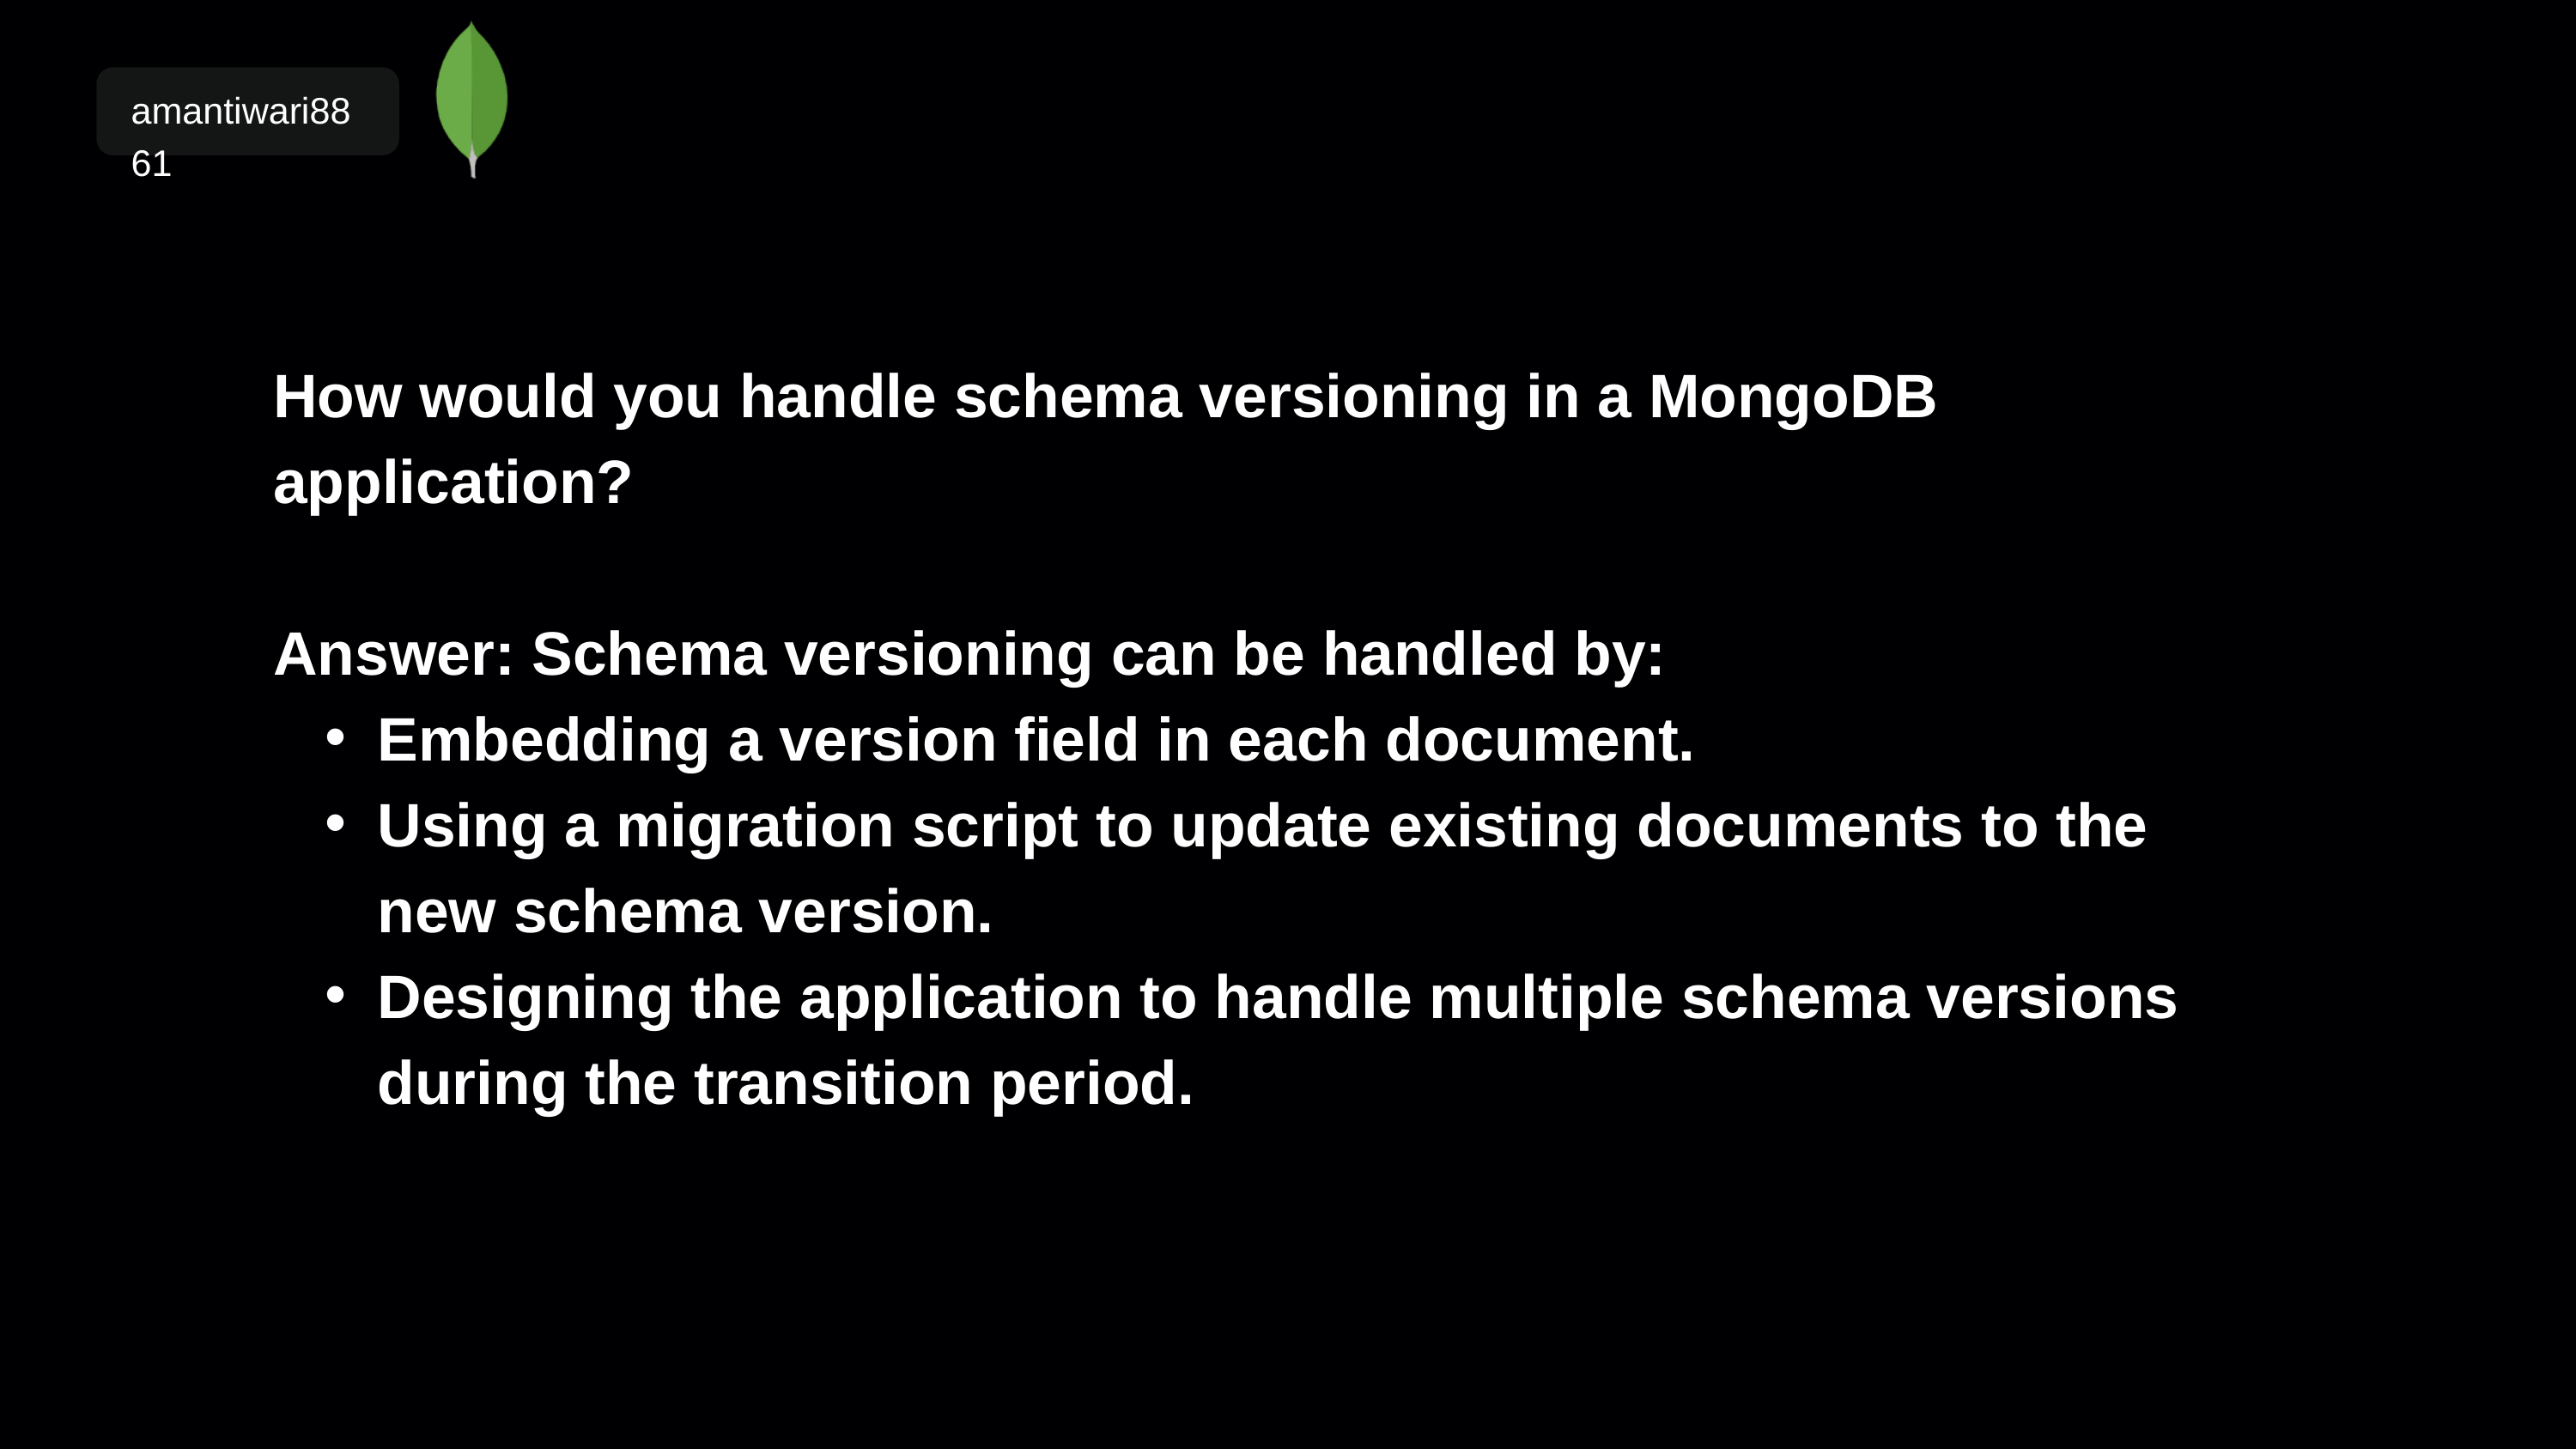

amantiwari8861
How would you handle schema versioning in a MongoDB application?

Answer: Schema versioning can be handled by:
Embedding a version field in each document.
Using a migration script to update existing documents to the new schema version.
Designing the application to handle multiple schema versions during the transition period.